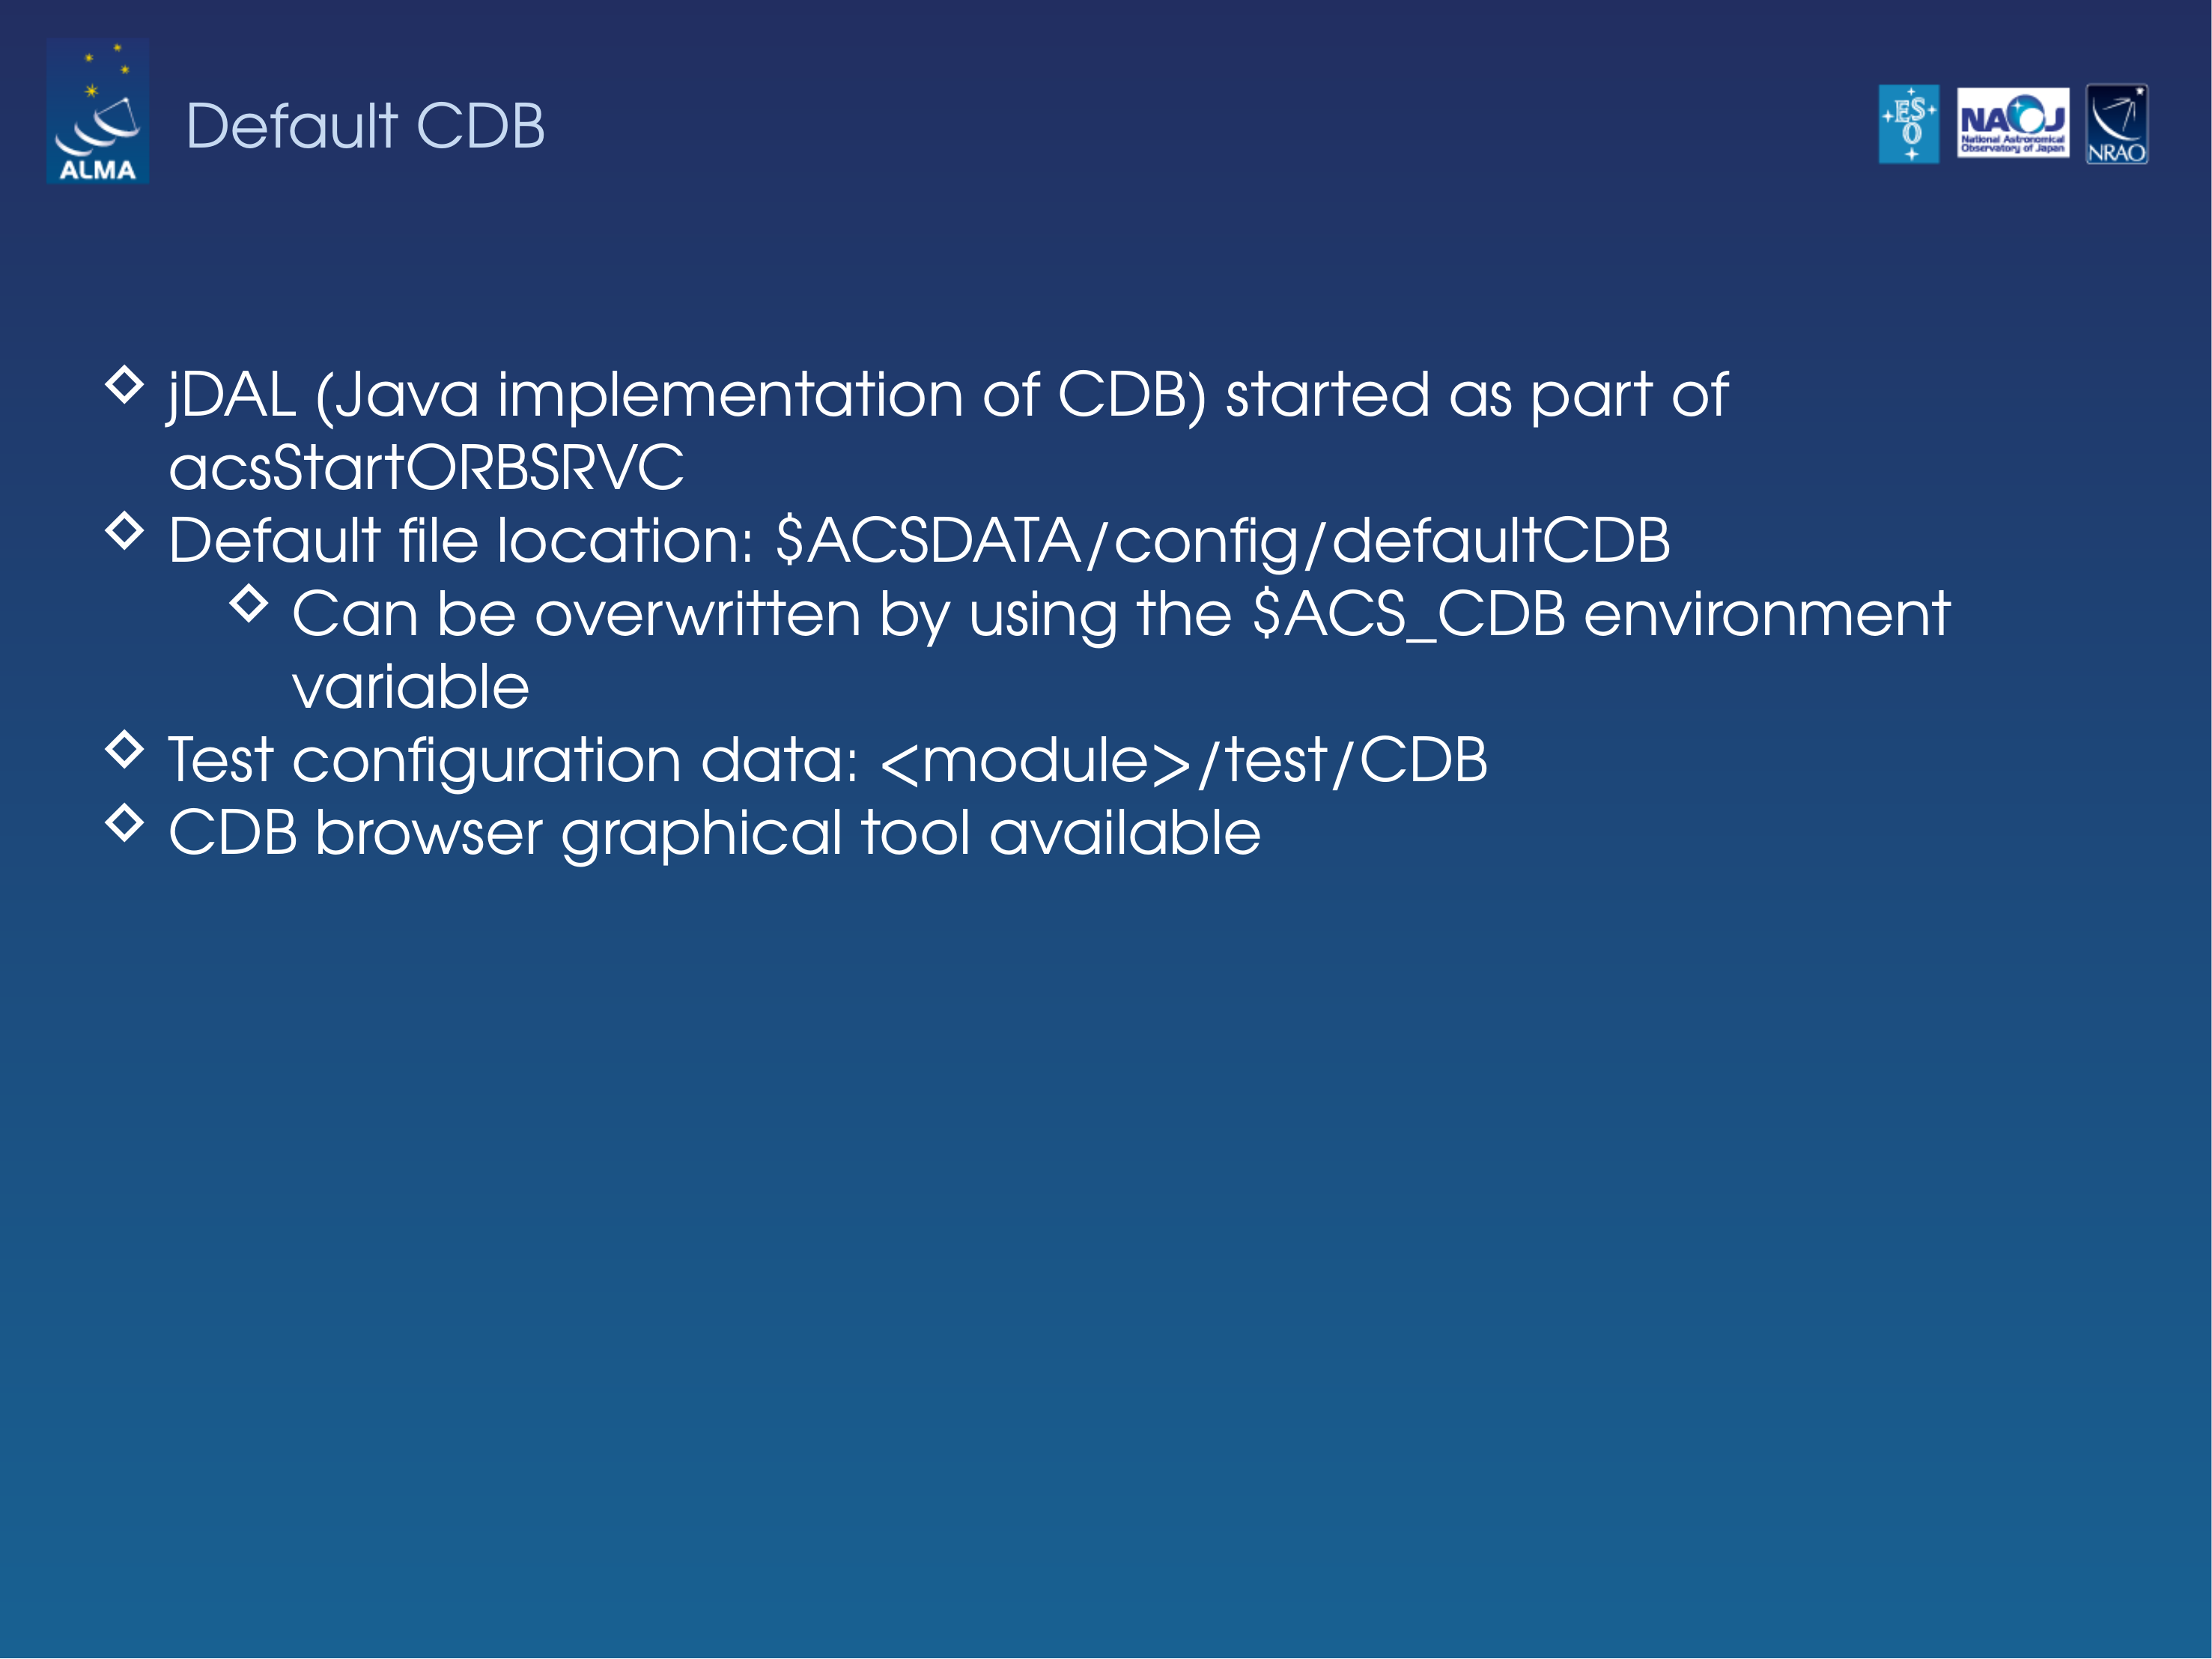

# Default CDB
jDAL (Java implementation of CDB) started as part of acsStartORBSRVC
Default file location: $ACSDATA/config/defaultCDB
Can be overwritten by using the $ACS_CDB environment variable
Test configuration data: <module>/test/CDB
CDB browser graphical tool available